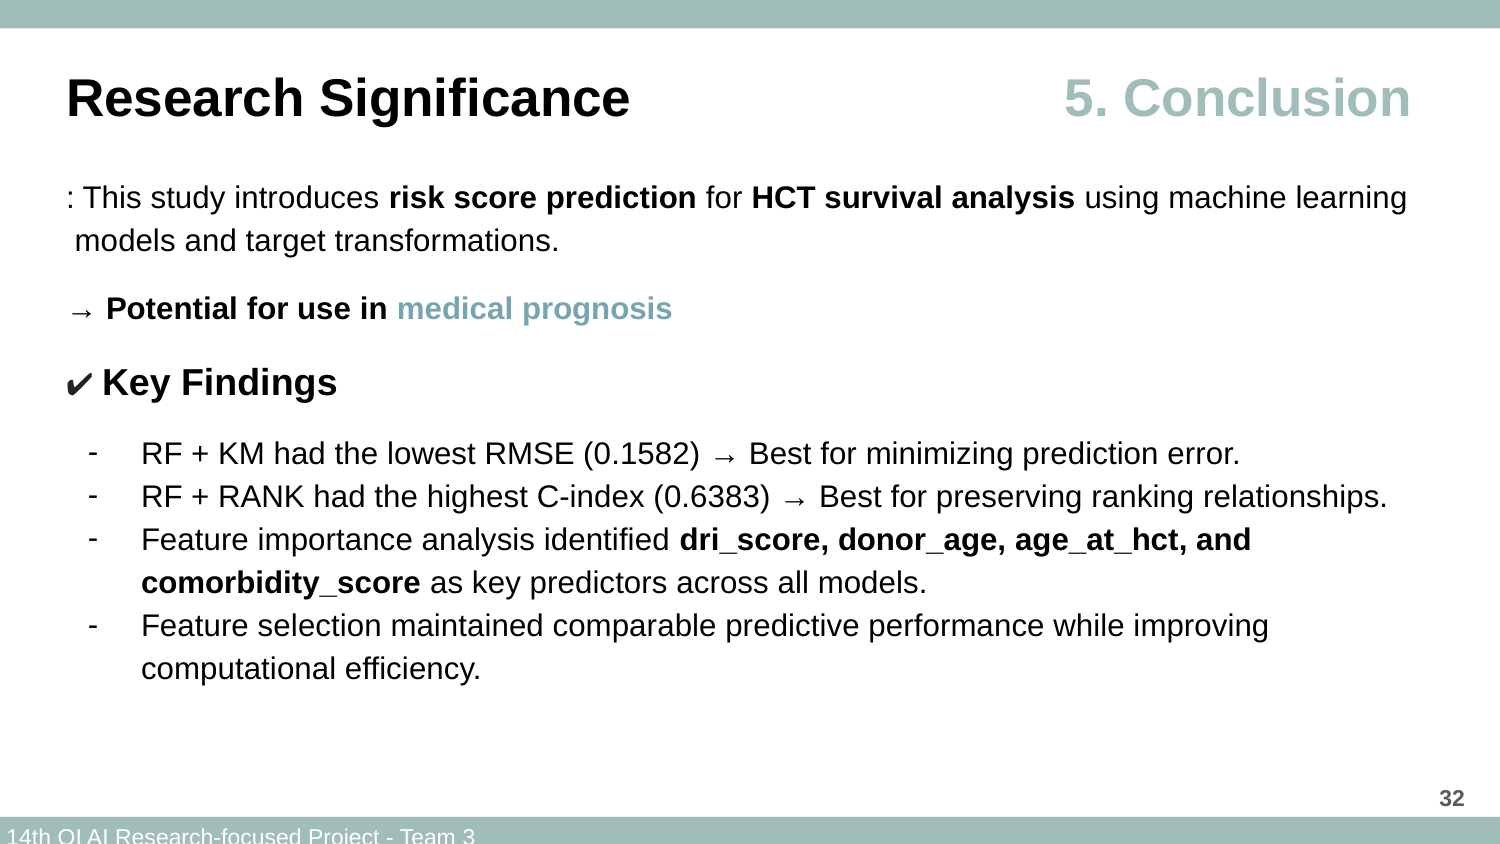

# Research Significance
5. Conclusion
: This study introduces risk score prediction for HCT survival analysis using machine learning    models and target transformations.
→ Potential for use in medical prognosis
✔ Key Findings
RF + KM had the lowest RMSE (0.1582) → Best for minimizing prediction error.
RF + RANK had the highest C-index (0.6383) → Best for preserving ranking relationships.
Feature importance analysis identified dri_score, donor_age, age_at_hct, and comorbidity_score as key predictors across all models.
Feature selection maintained comparable predictive performance while improving computational efficiency.
32